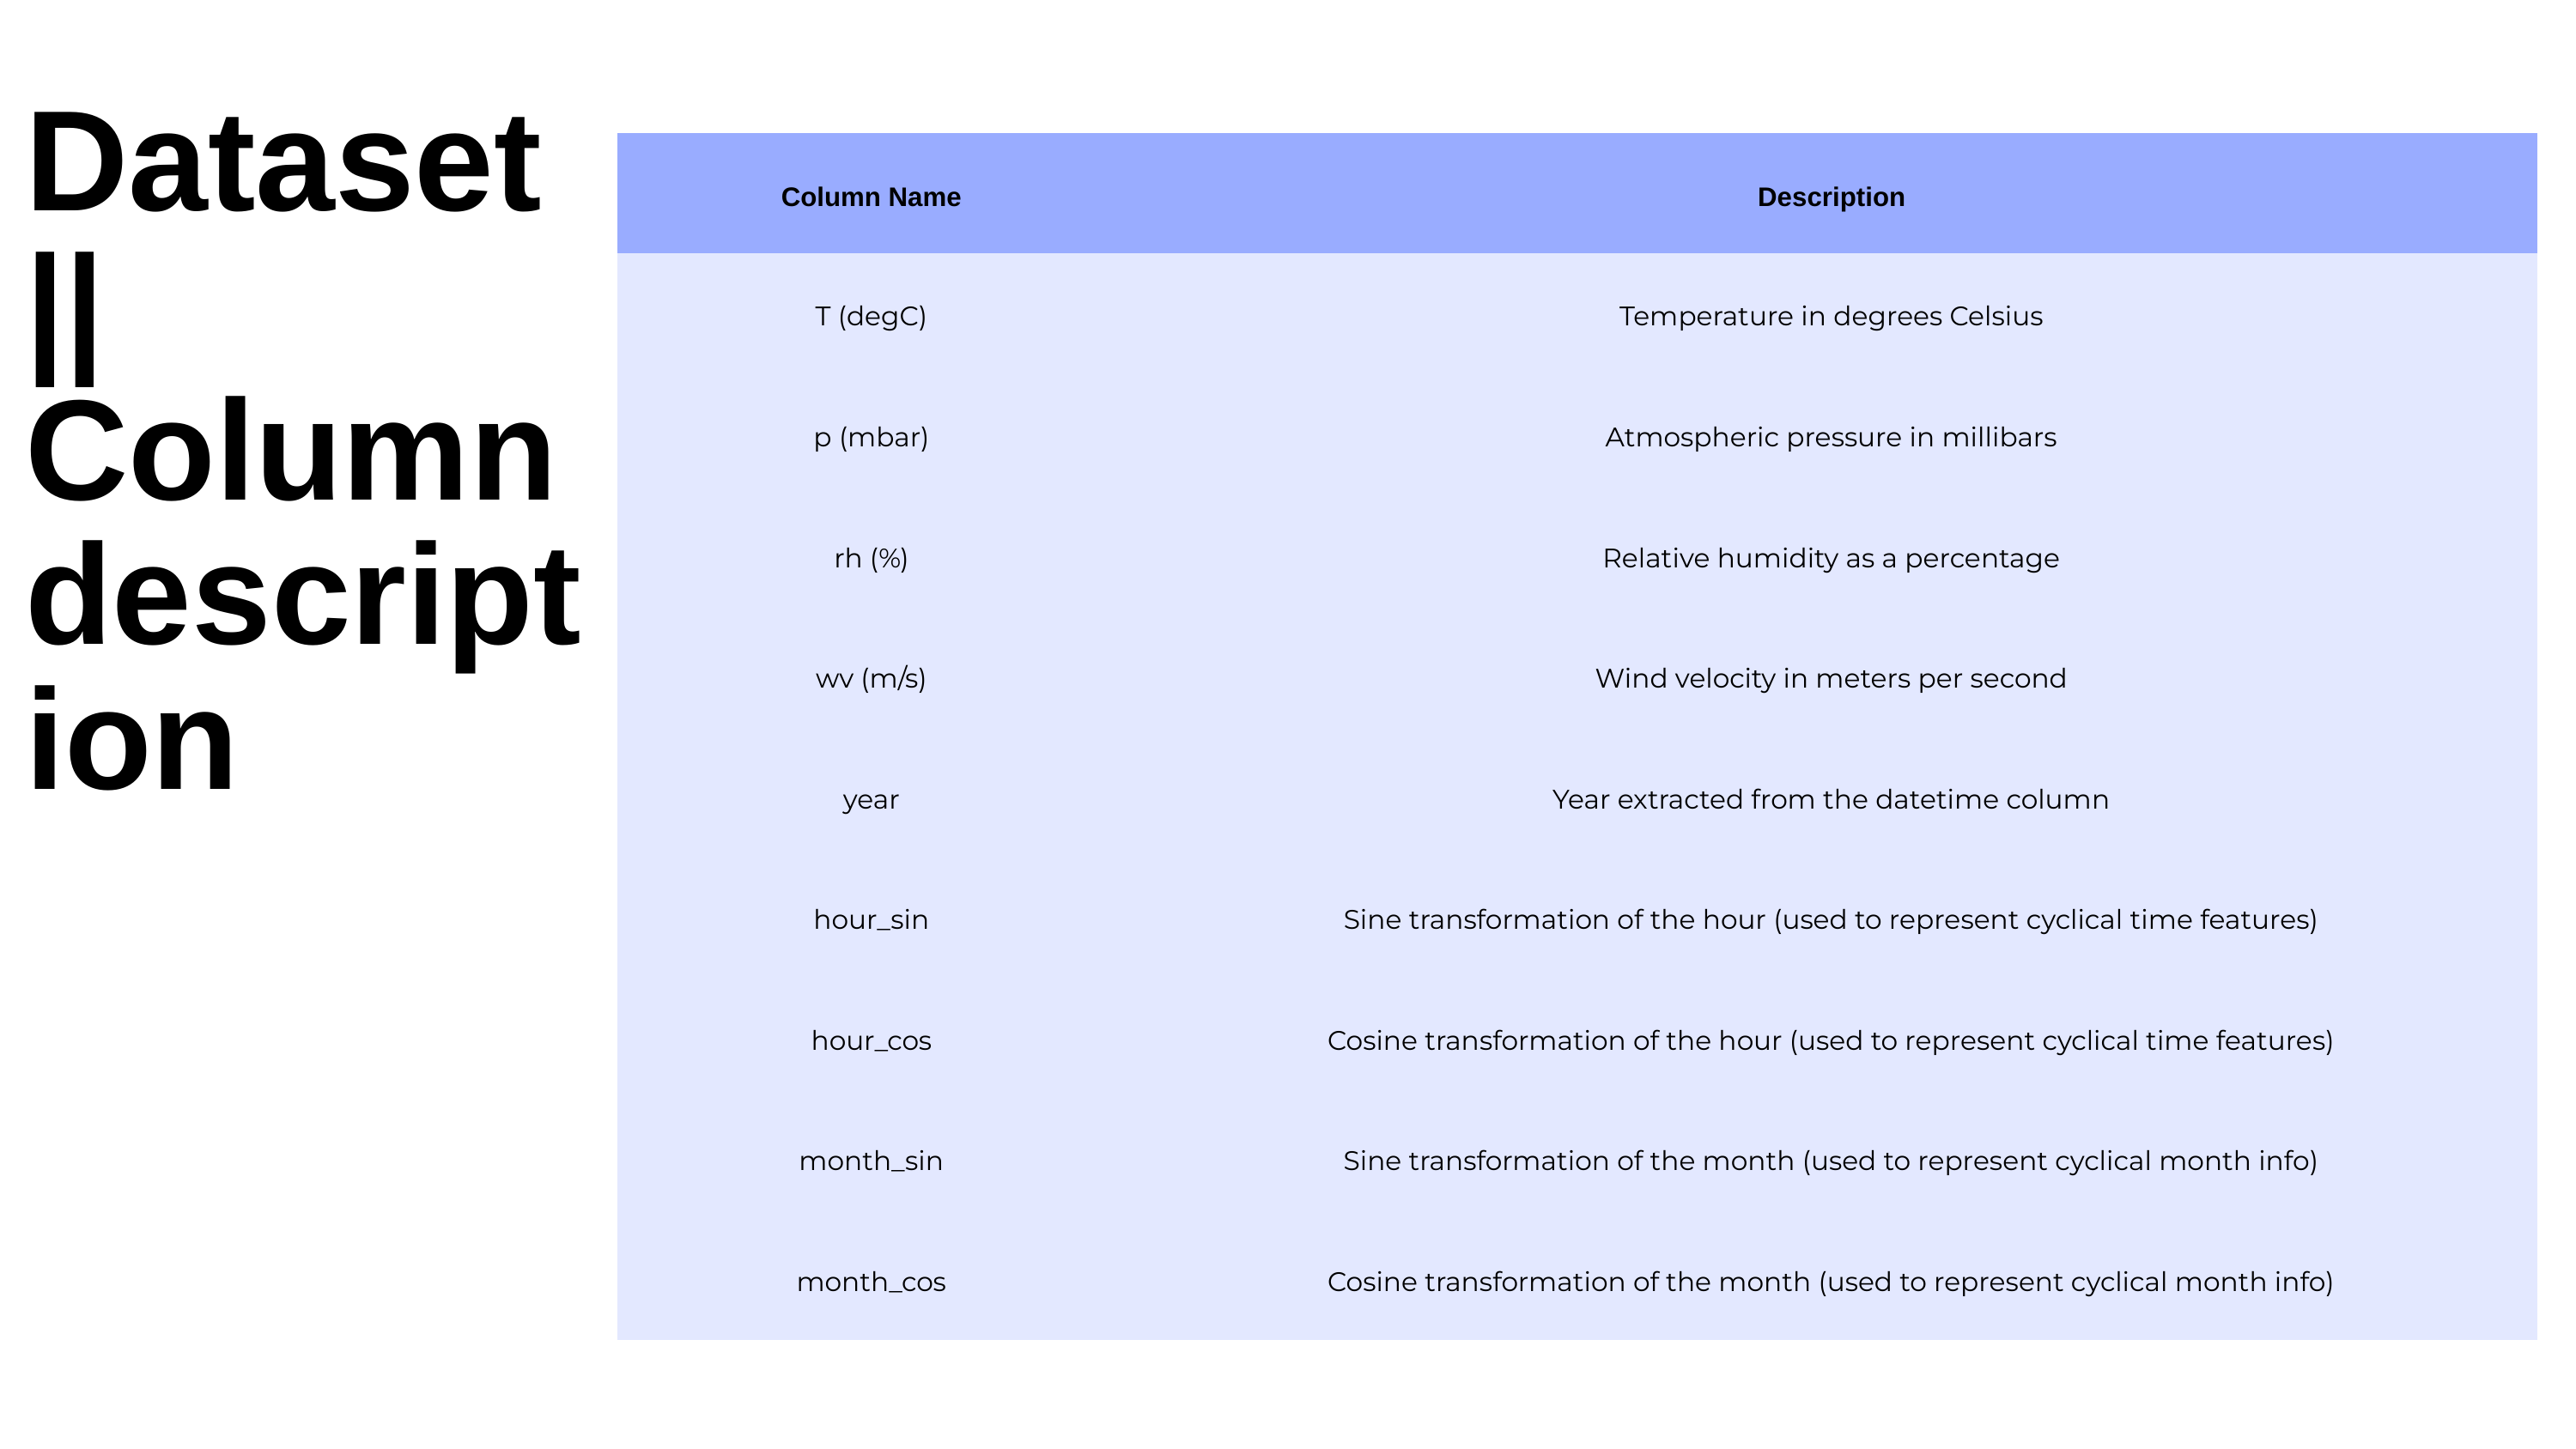

Dataset ||
Column description
| Column Name | Description |
| --- | --- |
| T (degC) | Temperature in degrees Celsius |
| p (mbar) | Atmospheric pressure in millibars |
| rh (%) | Relative humidity as a percentage |
| wv (m/s) | Wind velocity in meters per second |
| year | Year extracted from the datetime column |
| hour\_sin | Sine transformation of the hour (used to represent cyclical time features) |
| hour\_cos | Cosine transformation of the hour (used to represent cyclical time features) |
| month\_sin | Sine transformation of the month (used to represent cyclical month info) |
| month\_cos | Cosine transformation of the month (used to represent cyclical month info) |